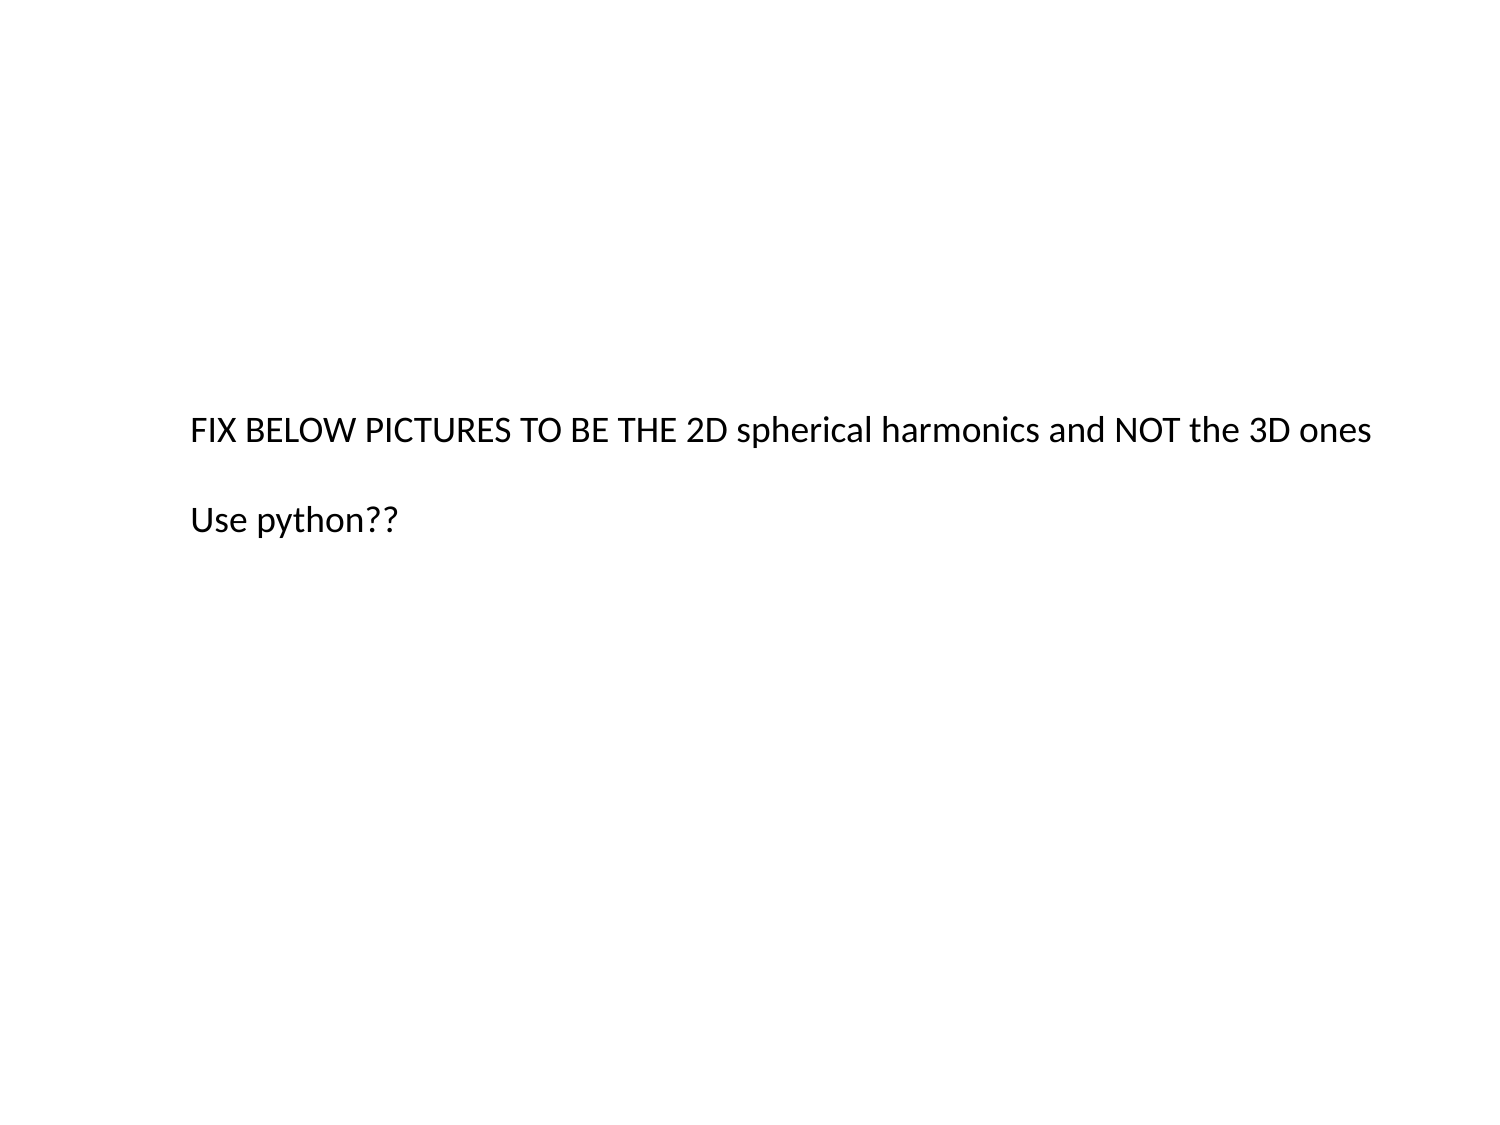

FIX BELOW PICTURES TO BE THE 2D spherical harmonics and NOT the 3D ones

Use python??